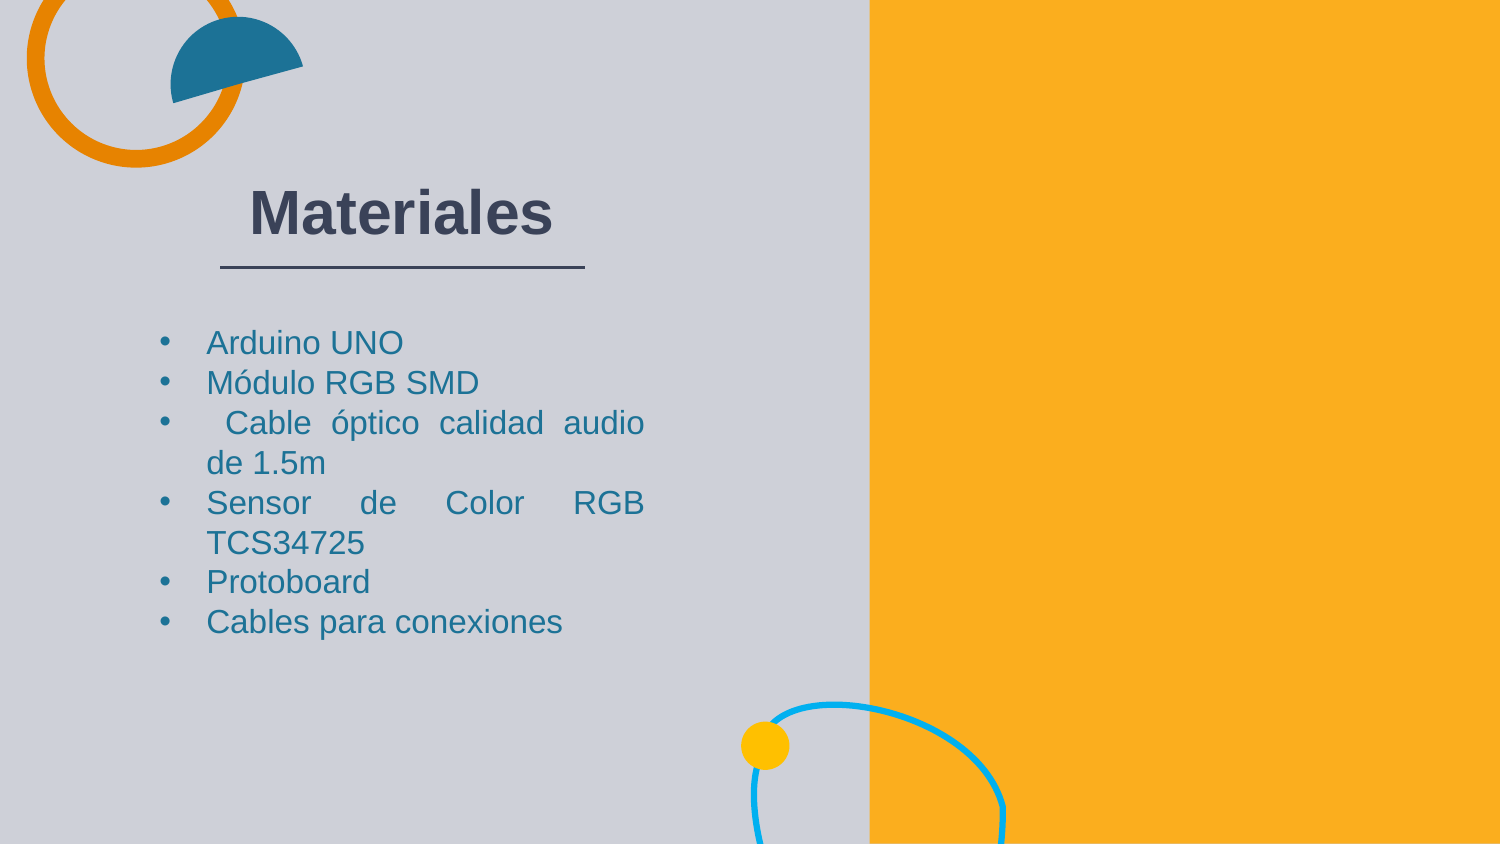

# Materiales
Arduino UNO
Módulo RGB SMD
 Cable óptico calidad audio de 1.5m
Sensor de Color RGB TCS34725
Protoboard
Cables para conexiones